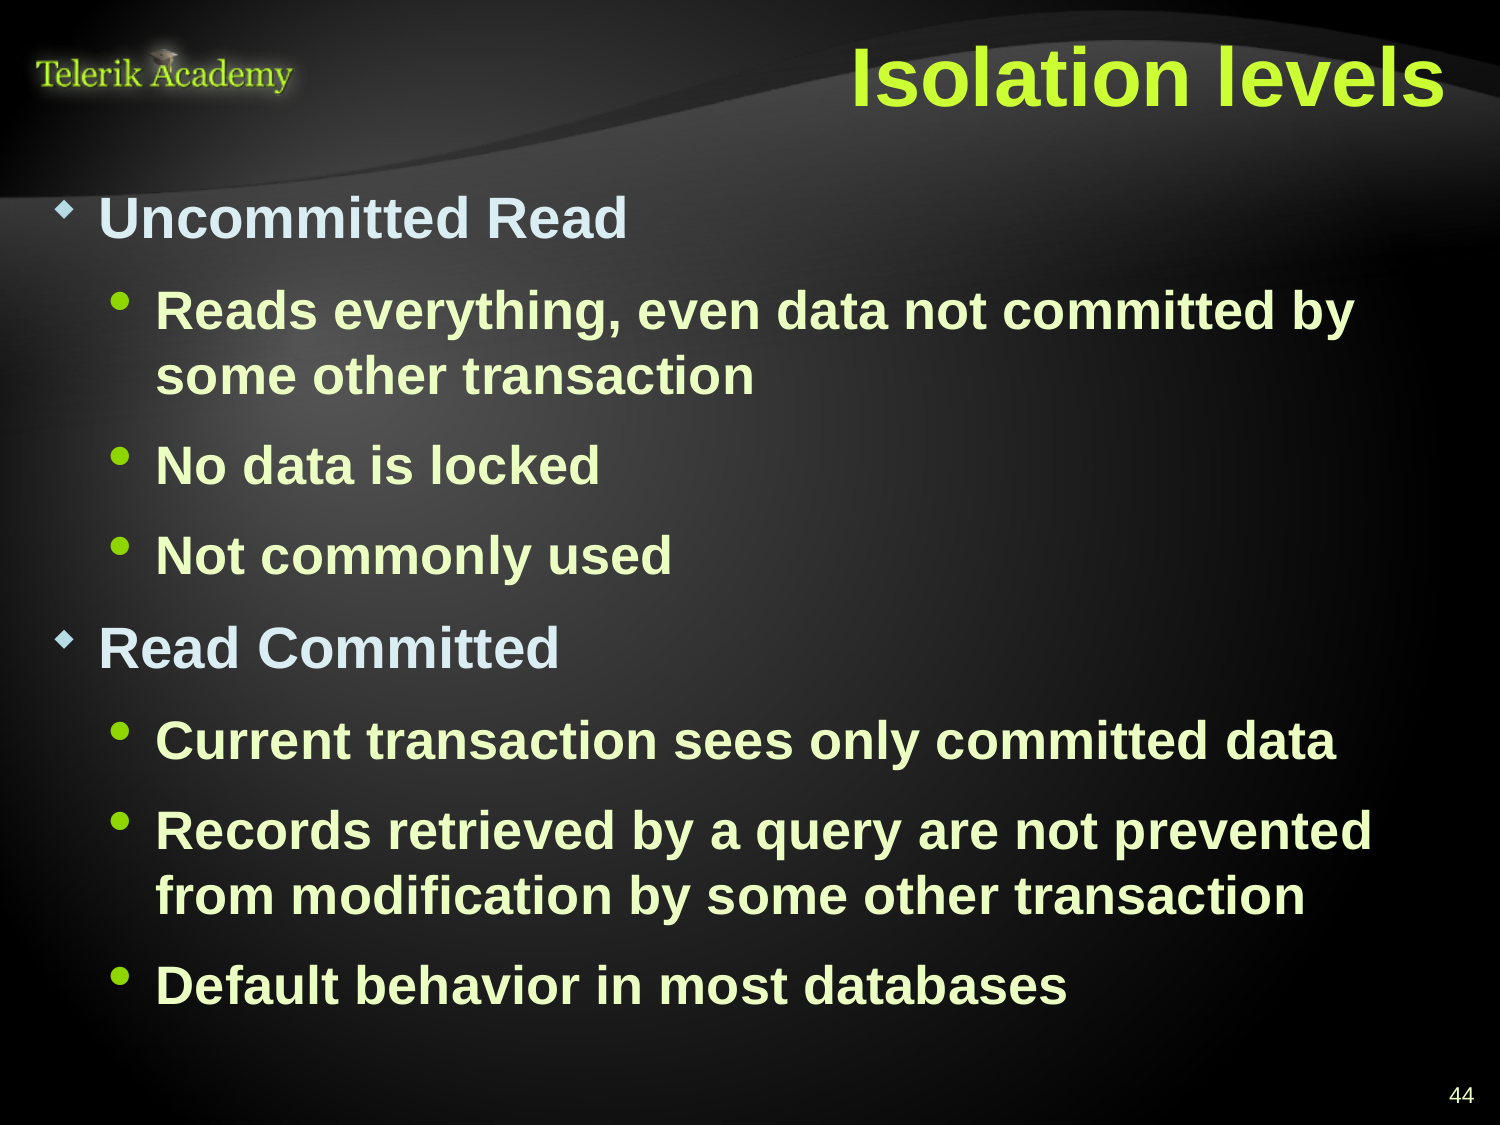

# Isolation levels
Uncommitted Read
Reads everything, even data not committed by some other transaction
No data is locked
Not commonly used
Read Committed
Current transaction sees only committed data
Records retrieved by a query are not prevented from modification by some other transaction
Default behavior in most databases
44